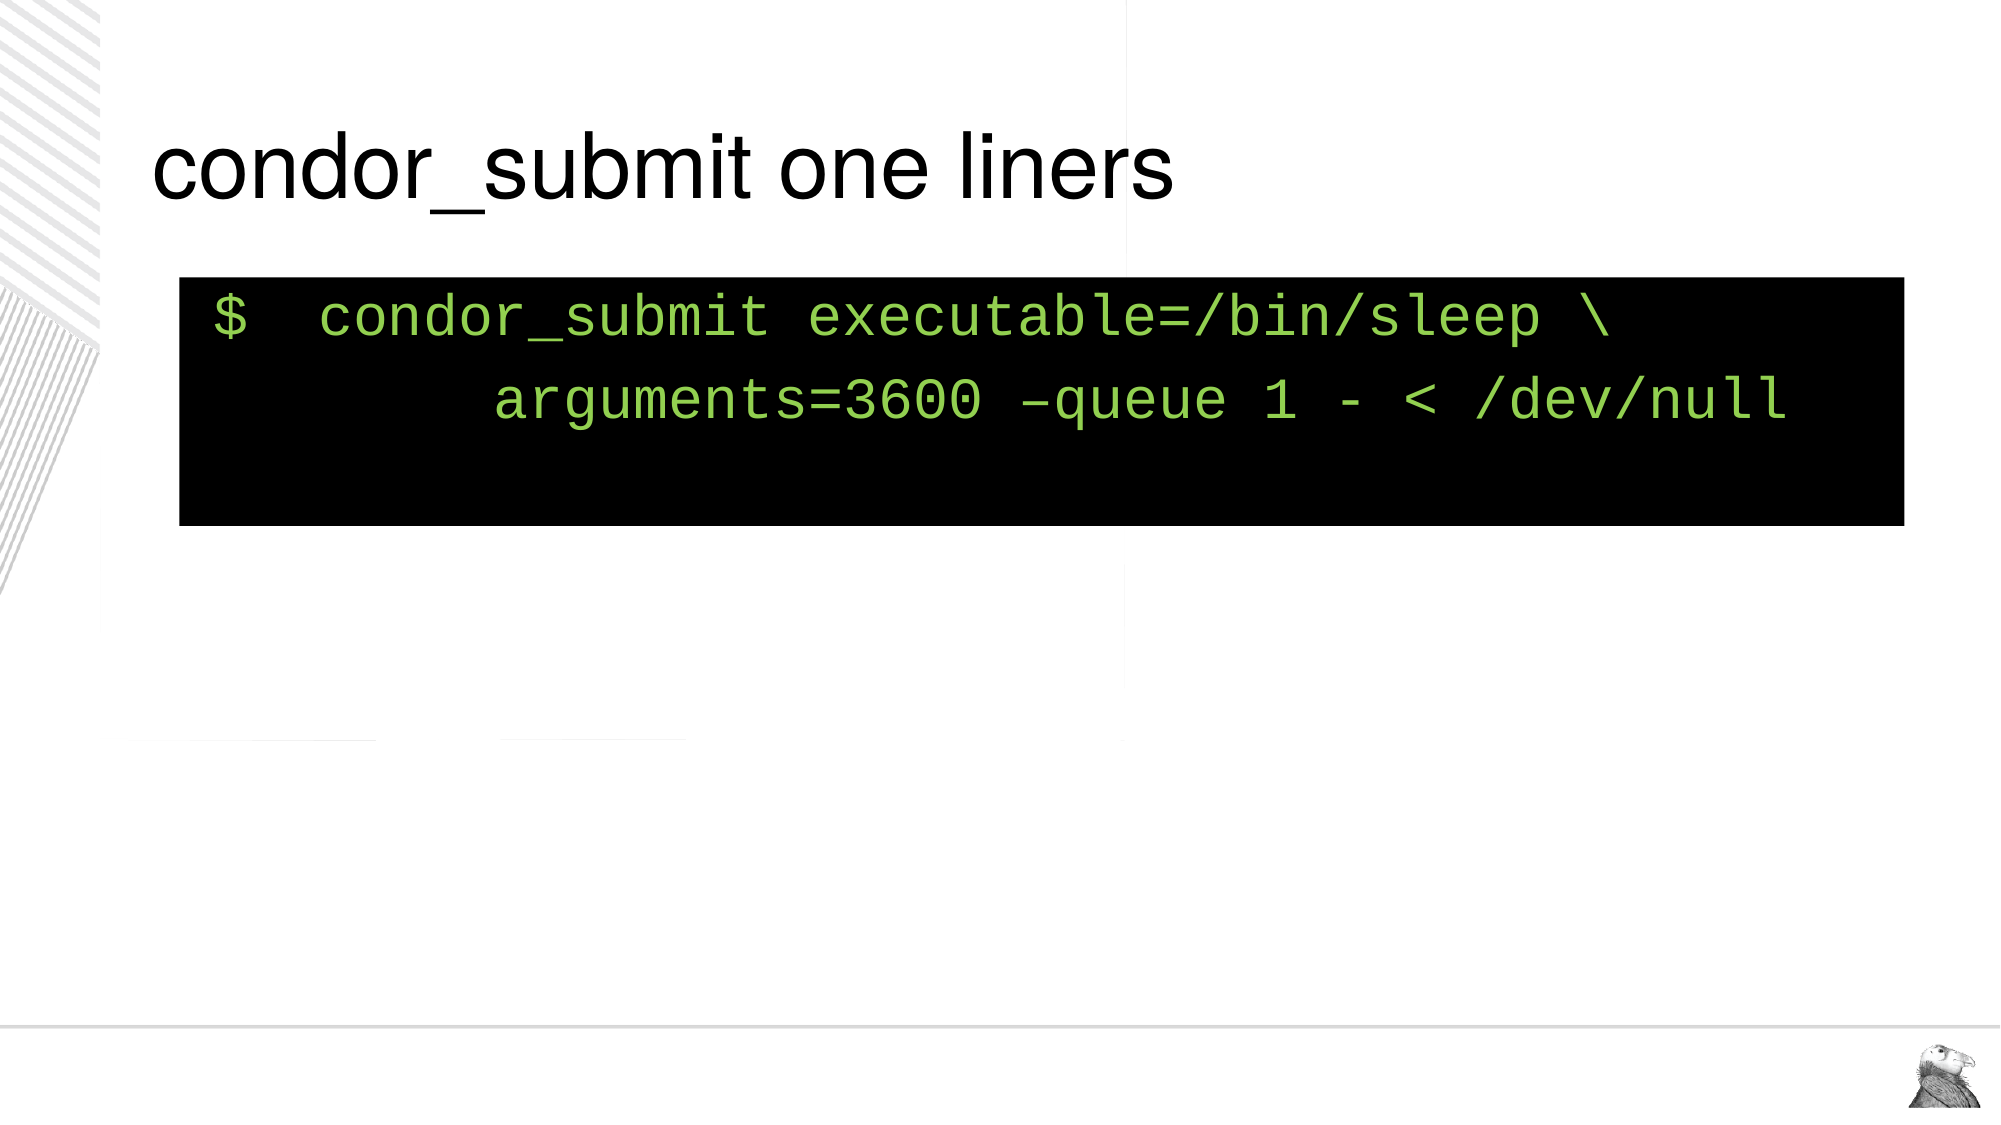

# condor_submit one liners
$  condor_submit executable=/bin/sleep \
        arguments=3600 –queue 1 - < /dev/null